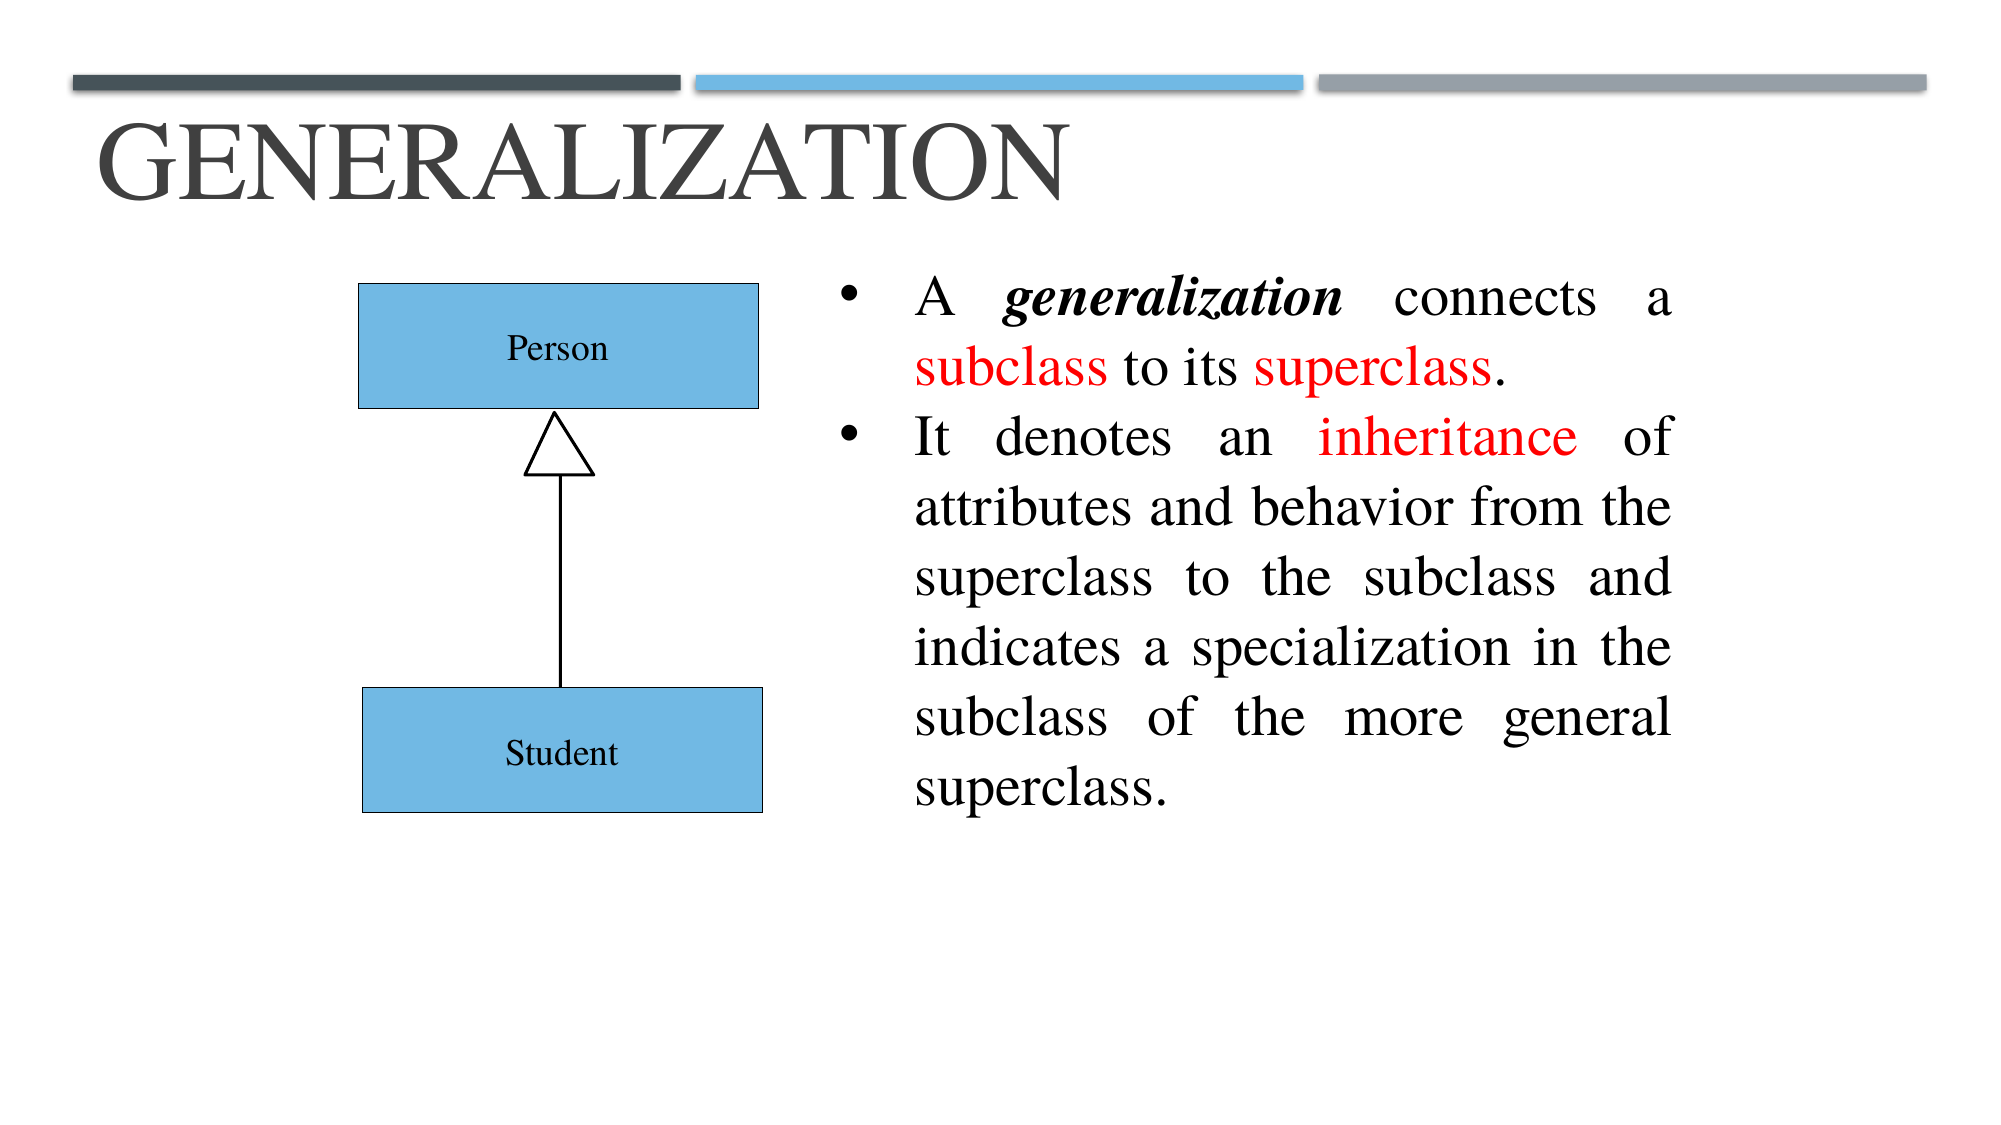

# Generalization
A generalization connects a subclass to its superclass.
It denotes an inheritance of attributes and behavior from the superclass to the subclass and indicates a specialization in the subclass of the more general superclass.
Person

Student